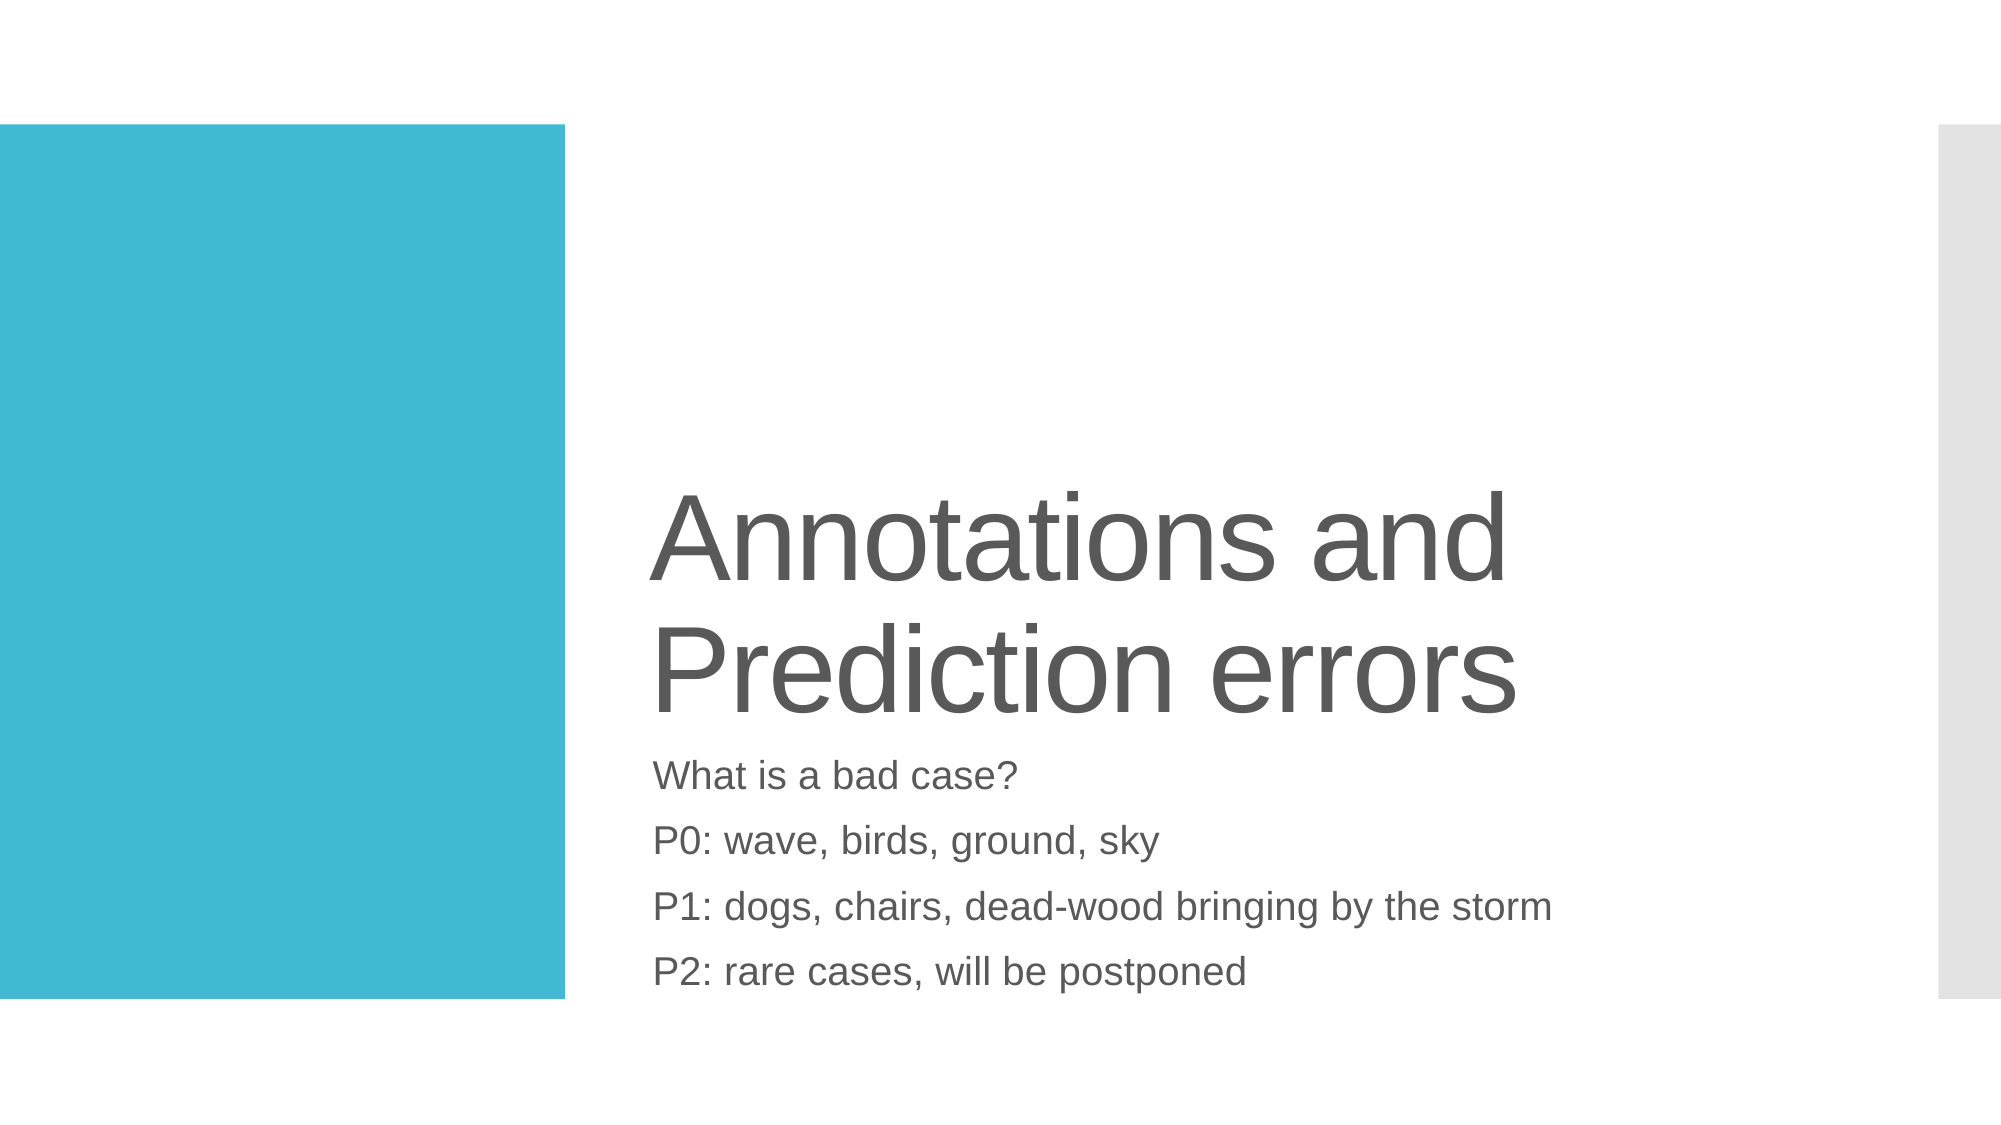

# Annotations and Prediction errors
What is a bad case?
P0: wave, birds, ground, sky
P1: dogs, chairs, dead-wood bringing by the storm
P2: rare cases, will be postponed